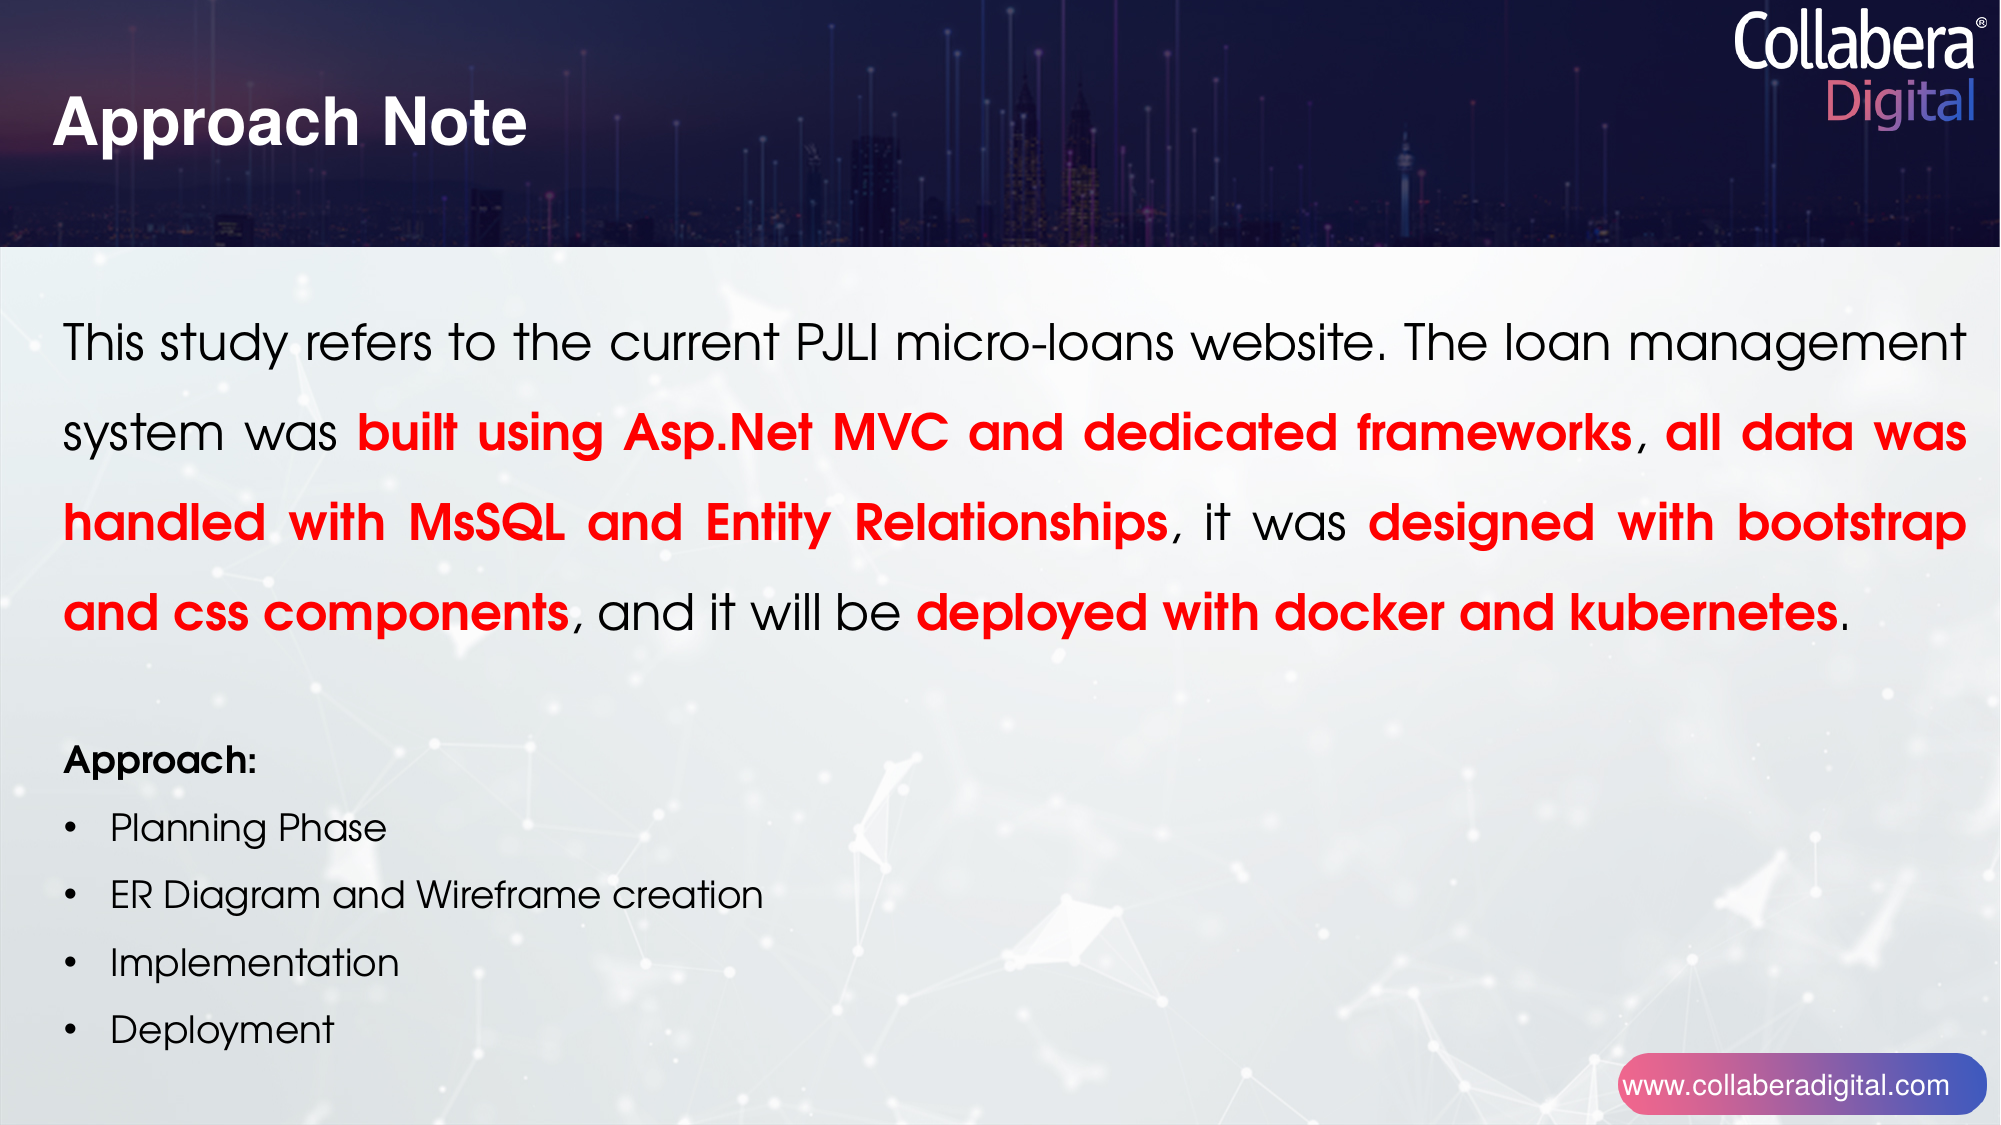

Approach Note
This study refers to the current PJLI micro-loans website. The loan management system was built using Asp.Net MVC and dedicated frameworks, all data was handled with MsSQL and Entity Relationships, it was designed with bootstrap and css components, and it will be deployed with docker and kubernetes.
Approach:
Planning Phase
ER Diagram and Wireframe creation
Implementation
Deployment